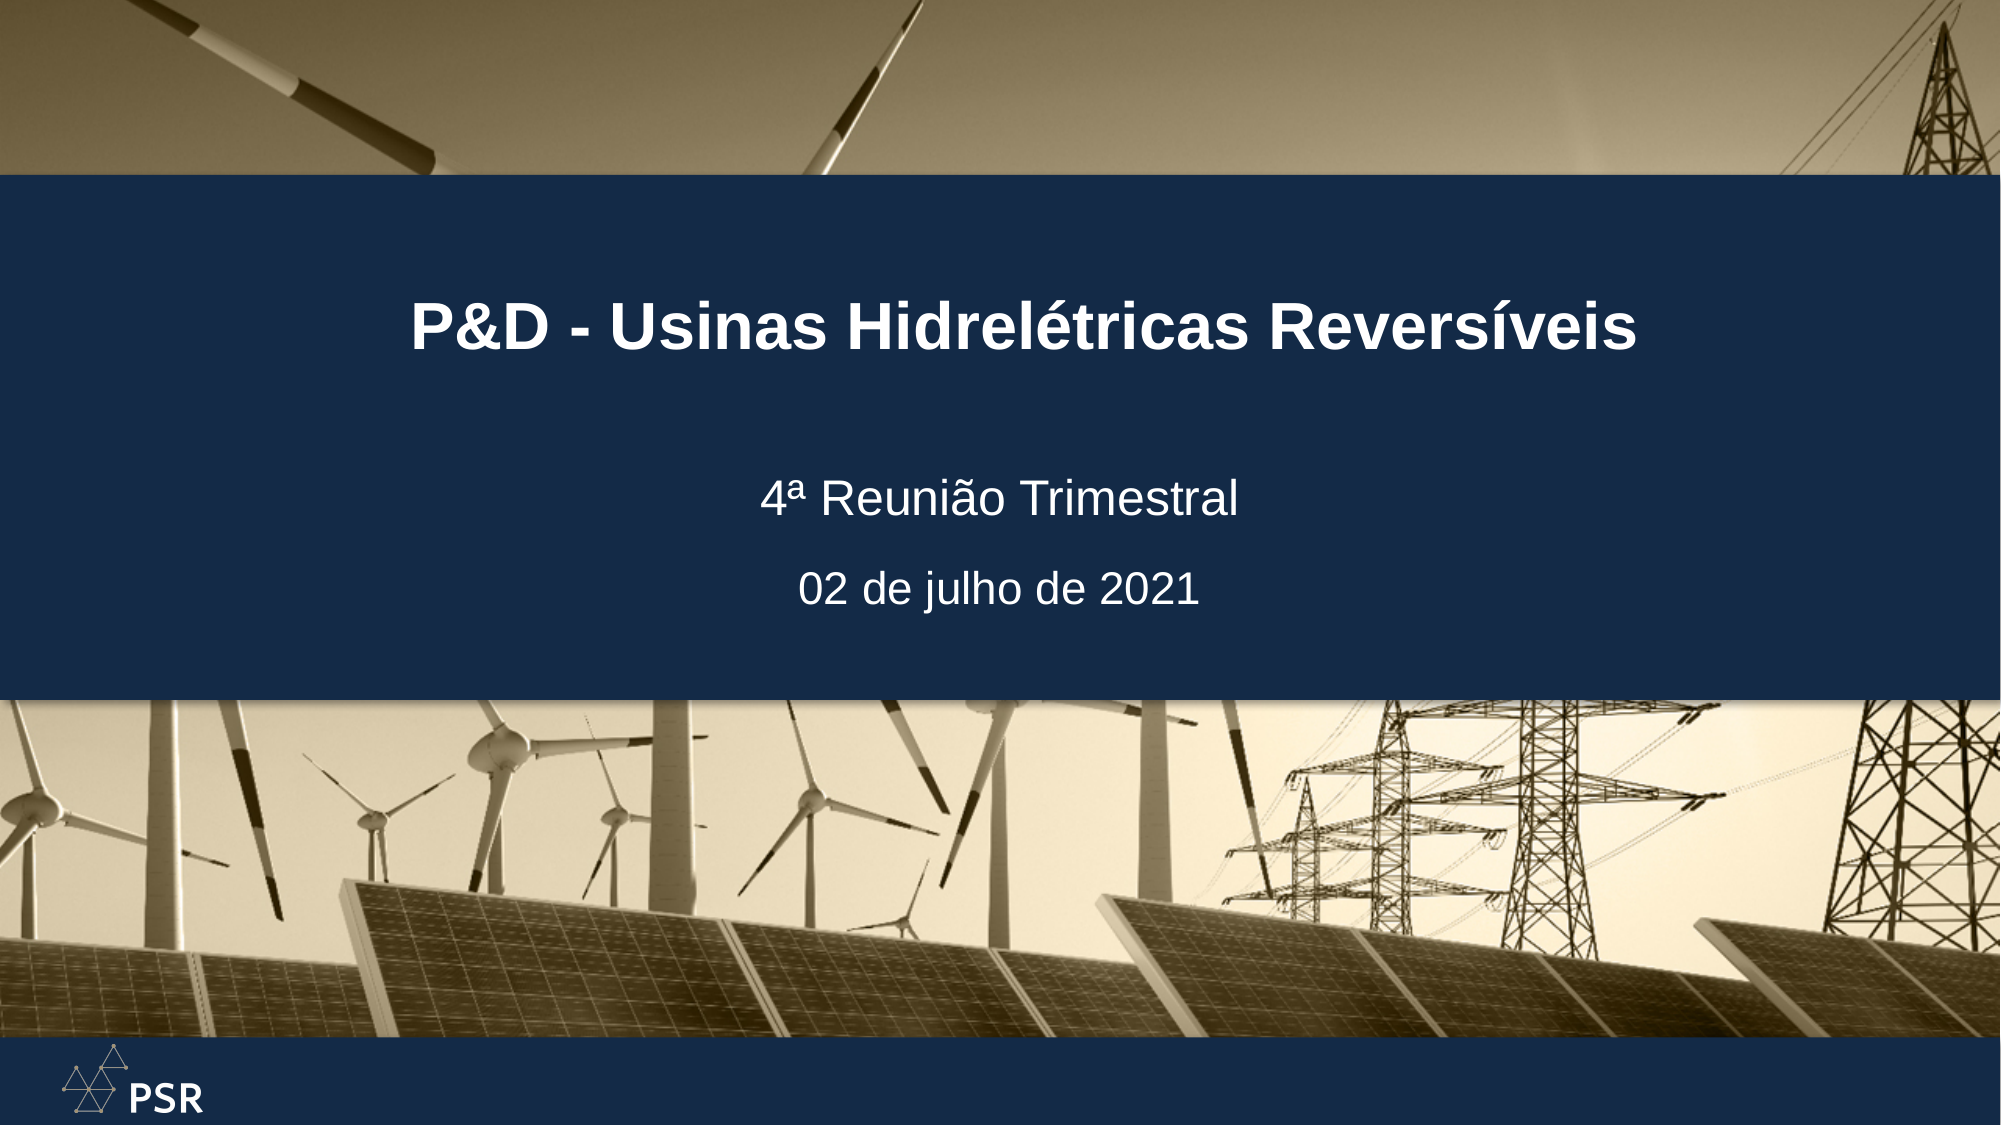

# P&D - Usinas Hidrelétricas Reversíveis
4ª Reunião Trimestral
02 de julho de 2021